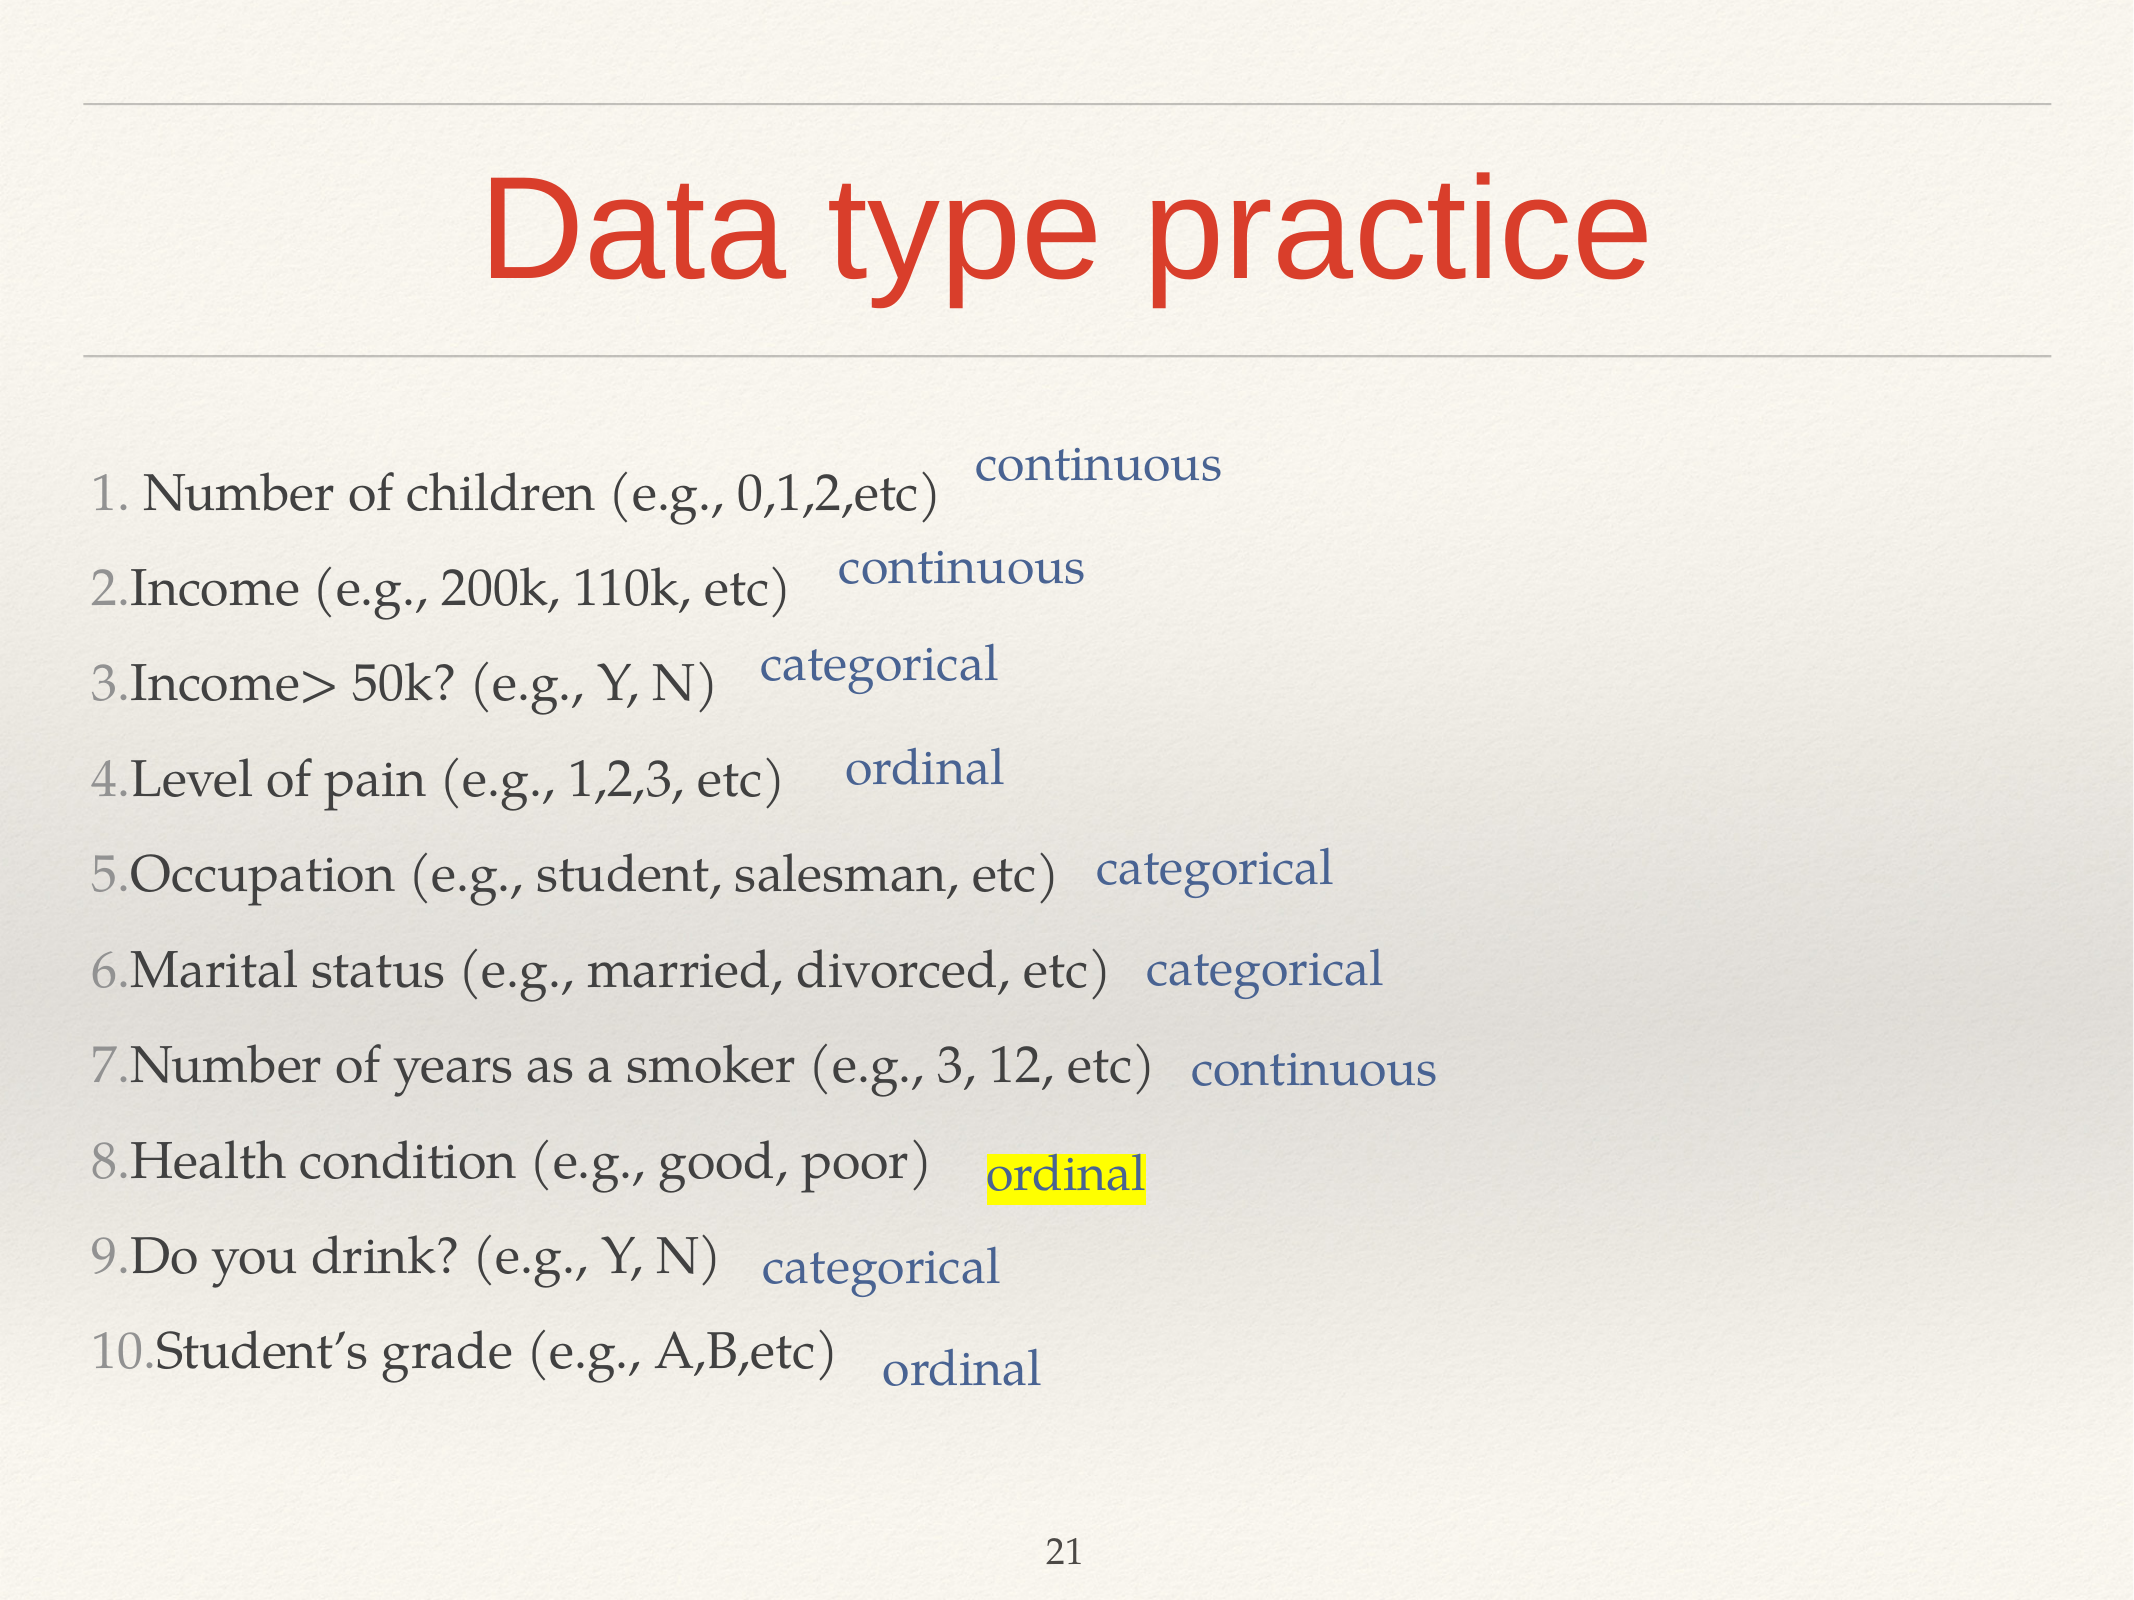

# Data type practice
continuous
 Number of children (e.g., 0,1,2,etc)
Income (e.g., 200k, 110k, etc)
Income> 50k? (e.g., Y, N)
Level of pain (e.g., 1,2,3, etc)
Occupation (e.g., student, salesman, etc)
Marital status (e.g., married, divorced, etc)
Number of years as a smoker (e.g., 3, 12, etc)
Health condition (e.g., good, poor)
Do you drink? (e.g., Y, N)
Student’s grade (e.g., A,B,etc)
continuous
categorical
ordinal
categorical
categorical
continuous
ordinal
categorical
ordinal
21